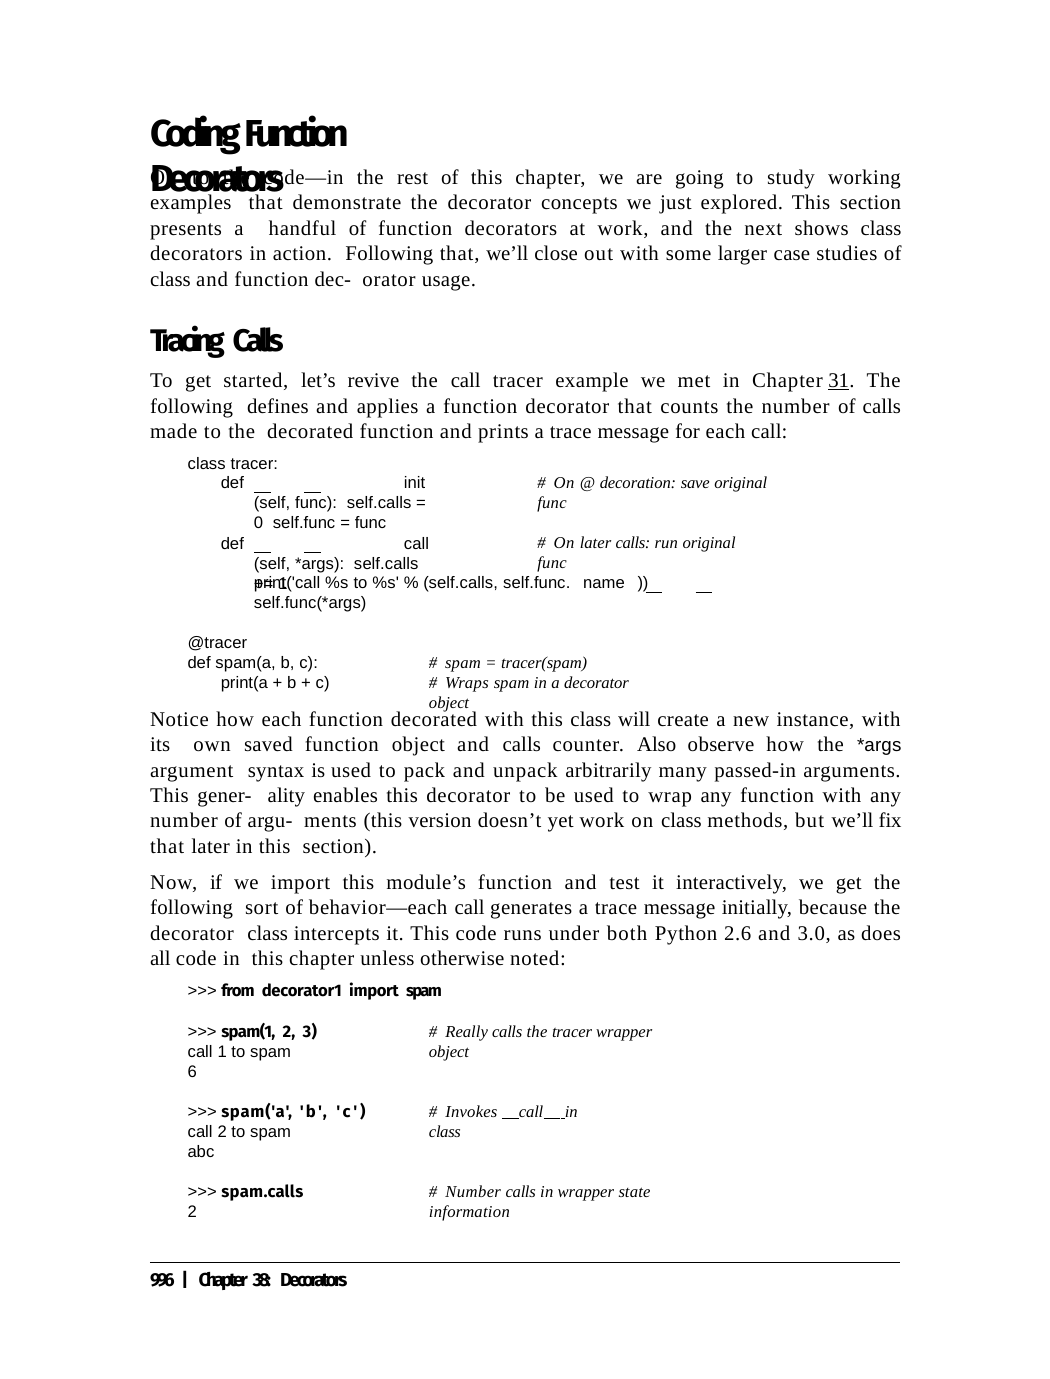

# Coding Function Decorators
On to the code—in the rest of this chapter, we are going to study working examples  that demonstrate the decorator concepts we just explored. This section presents a  handful of function decorators at work, and the next shows class decorators in action.  Following that, we’ll close out with some larger case studies of class and function dec-  orator usage.

Tracing Calls
To get started, let’s revive the call tracer example we met in Chapter 31. The following  defines and applies a function decorator that counts the number of calls made to the  decorated function and prints a trace message for each call:
class tracer:
def		init (self, func):  self.calls = 0  self.func = func
def		call (self, *args):  self.calls += 1
# On @ decoration: save original func

# On later calls: run original func

print('call %s to %s' % (self.calls, self.func. name ))  self.func(*args)

@tracer
def spam(a, b, c):  print(a + b + c)
# spam = tracer(spam)
# Wraps spam in a decorator object
Notice how each function decorated with this class will create a new instance, with its  own saved function object and calls counter. Also observe how the *args argument  syntax is used to pack and unpack arbitrarily many passed-in arguments. This gener-  ality enables this decorator to be used to wrap any function with any number of argu-  ments (this version doesn’t yet work on class methods, but we’ll fix that later in this  section).
Now, if we import this module’s function and test it interactively, we get the following  sort of behavior—each call generates a trace message initially, because the decorator  class intercepts it. This code runs under both Python 2.6 and 3.0, as does all code in  this chapter unless otherwise noted:
>>> from decorator1 import spam
>>> spam(1, 2, 3)
call 1 to spam  6
# Really calls the tracer wrapper object
>>> spam('a', 'b', 'c')
call 2 to spam  abc
# Invokes     call     in class
>>> spam.calls
2
# Number calls in wrapper state information

996  |  Chapter 38:  Decorators